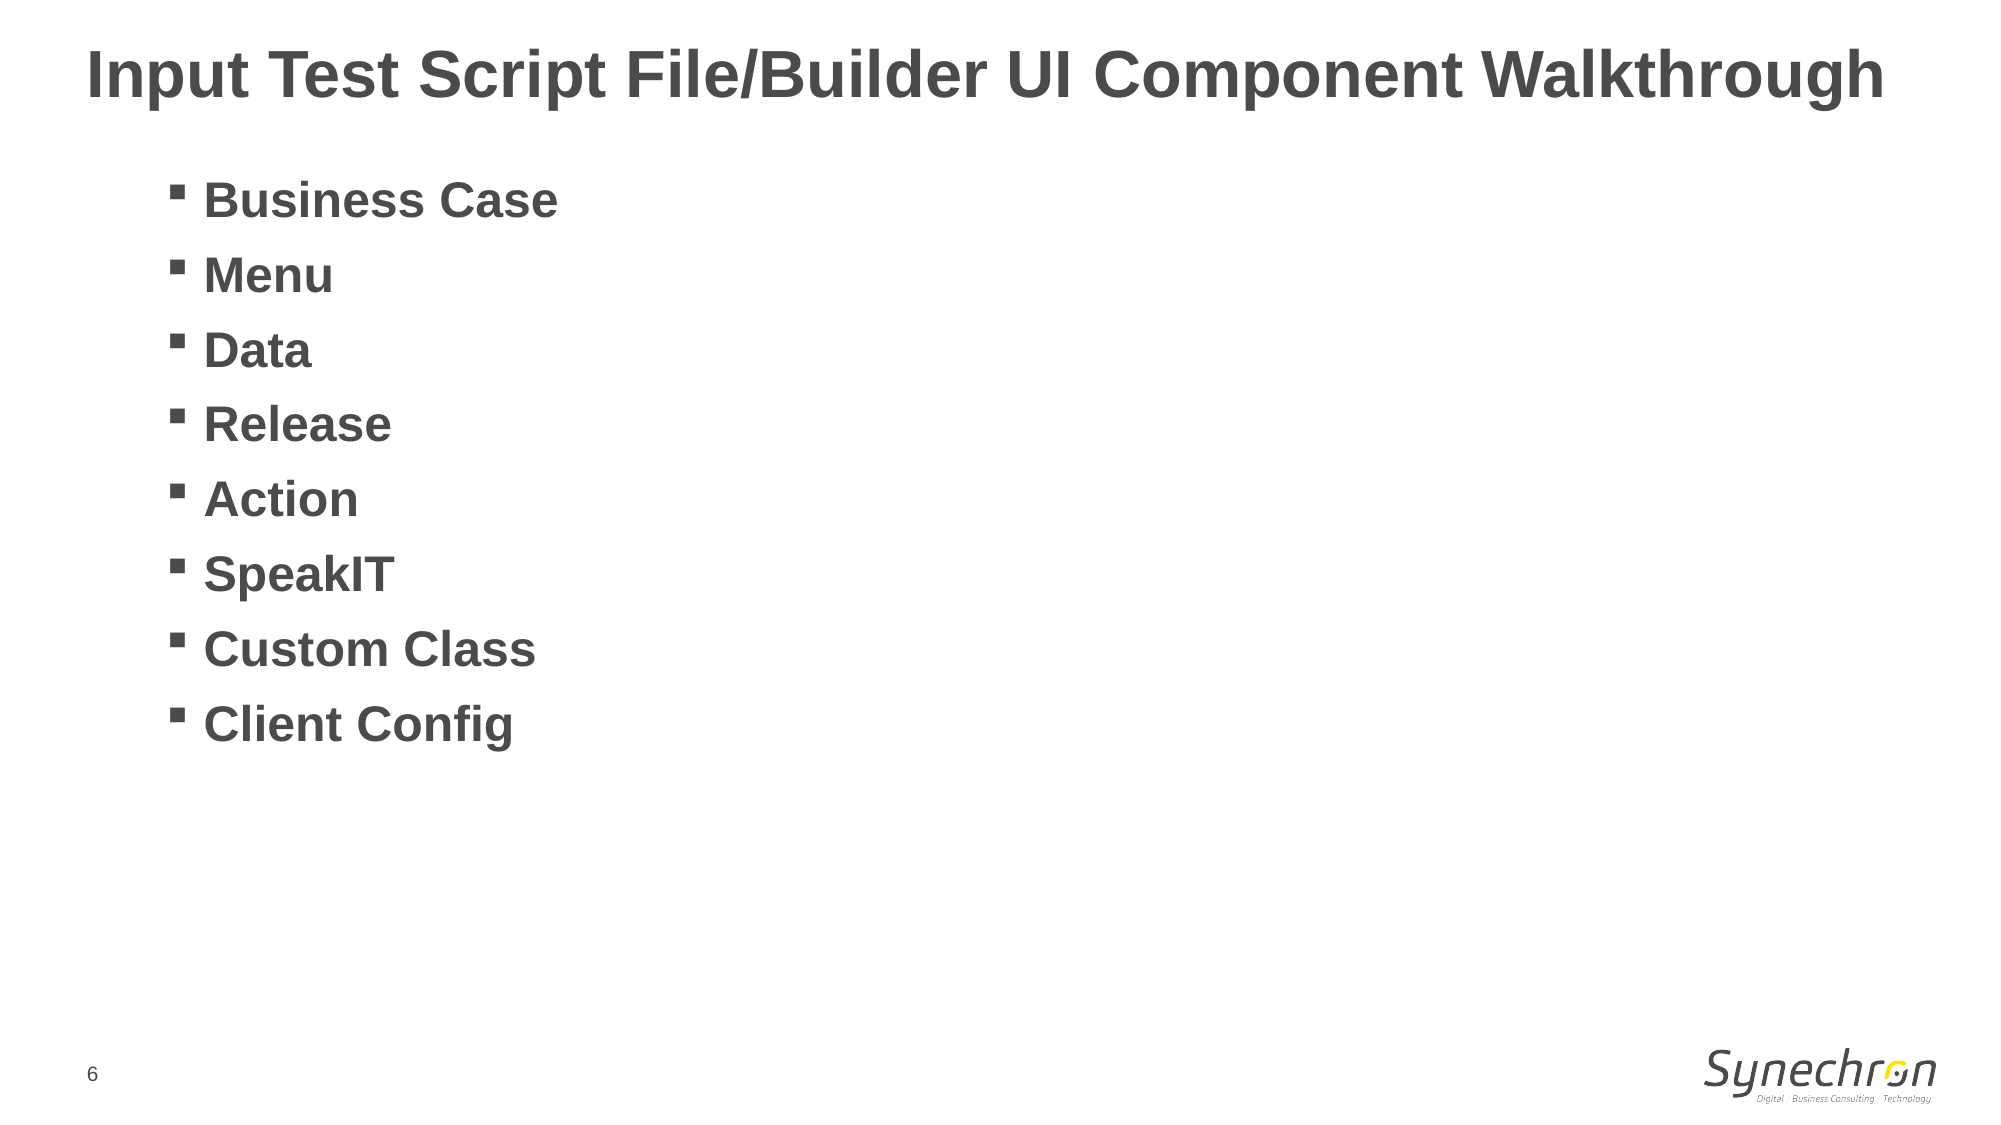

Input Test Script File/Builder UI Component Walkthrough
Business Case
Menu
Data
Release
Action
SpeakIT
Custom Class
Client Config

6